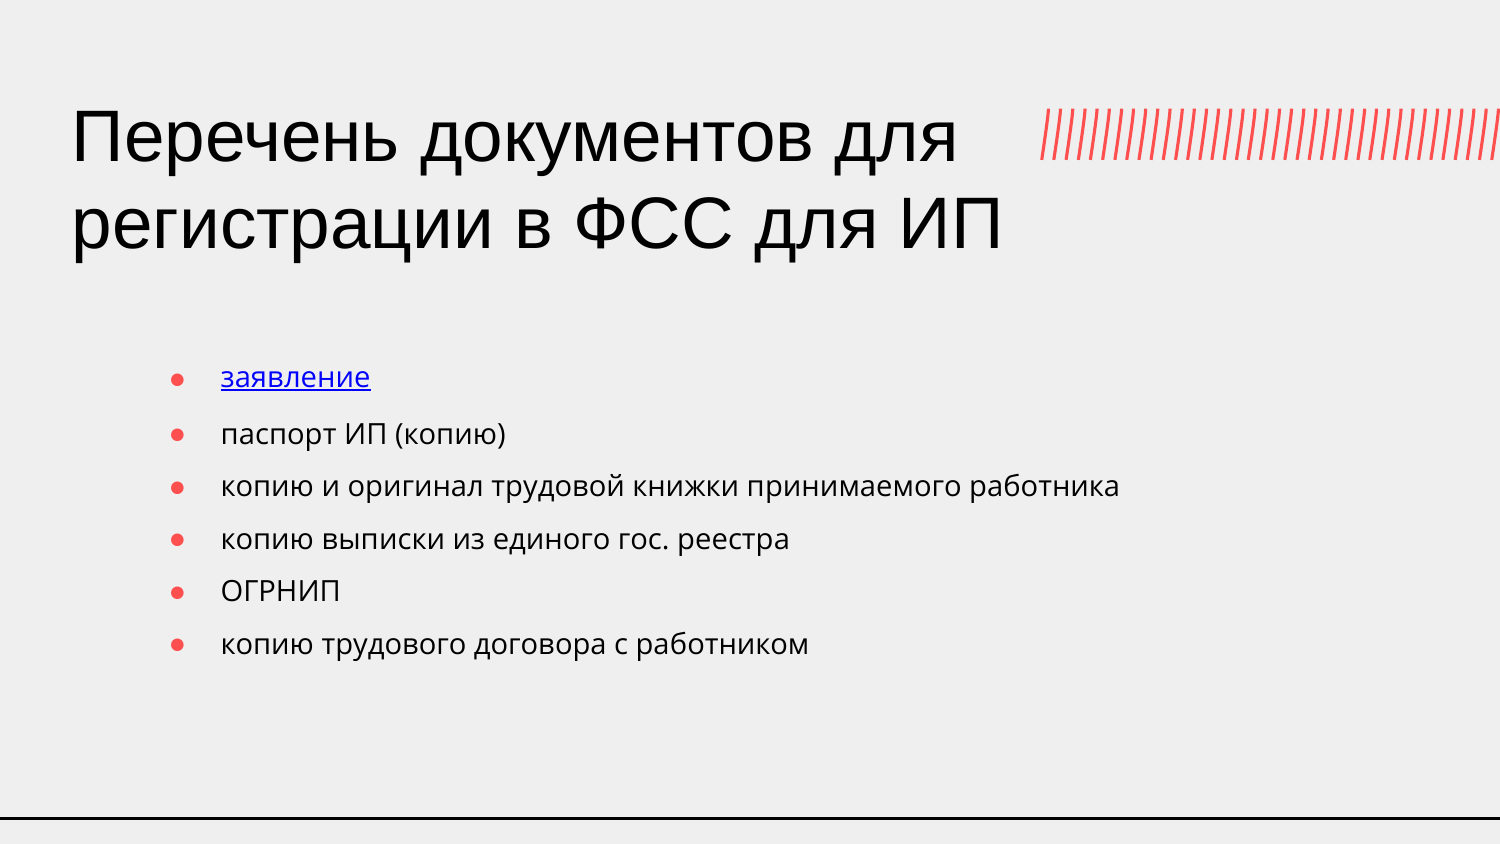

# Перечень документов для регистрации в ФСС для ИП
заявление
паспорт ИП (копию)
копию и оригинал трудовой книжки принимаемого работника
копию выписки из единого гос. реестра
ОГРНИП
копию трудового договора с работником